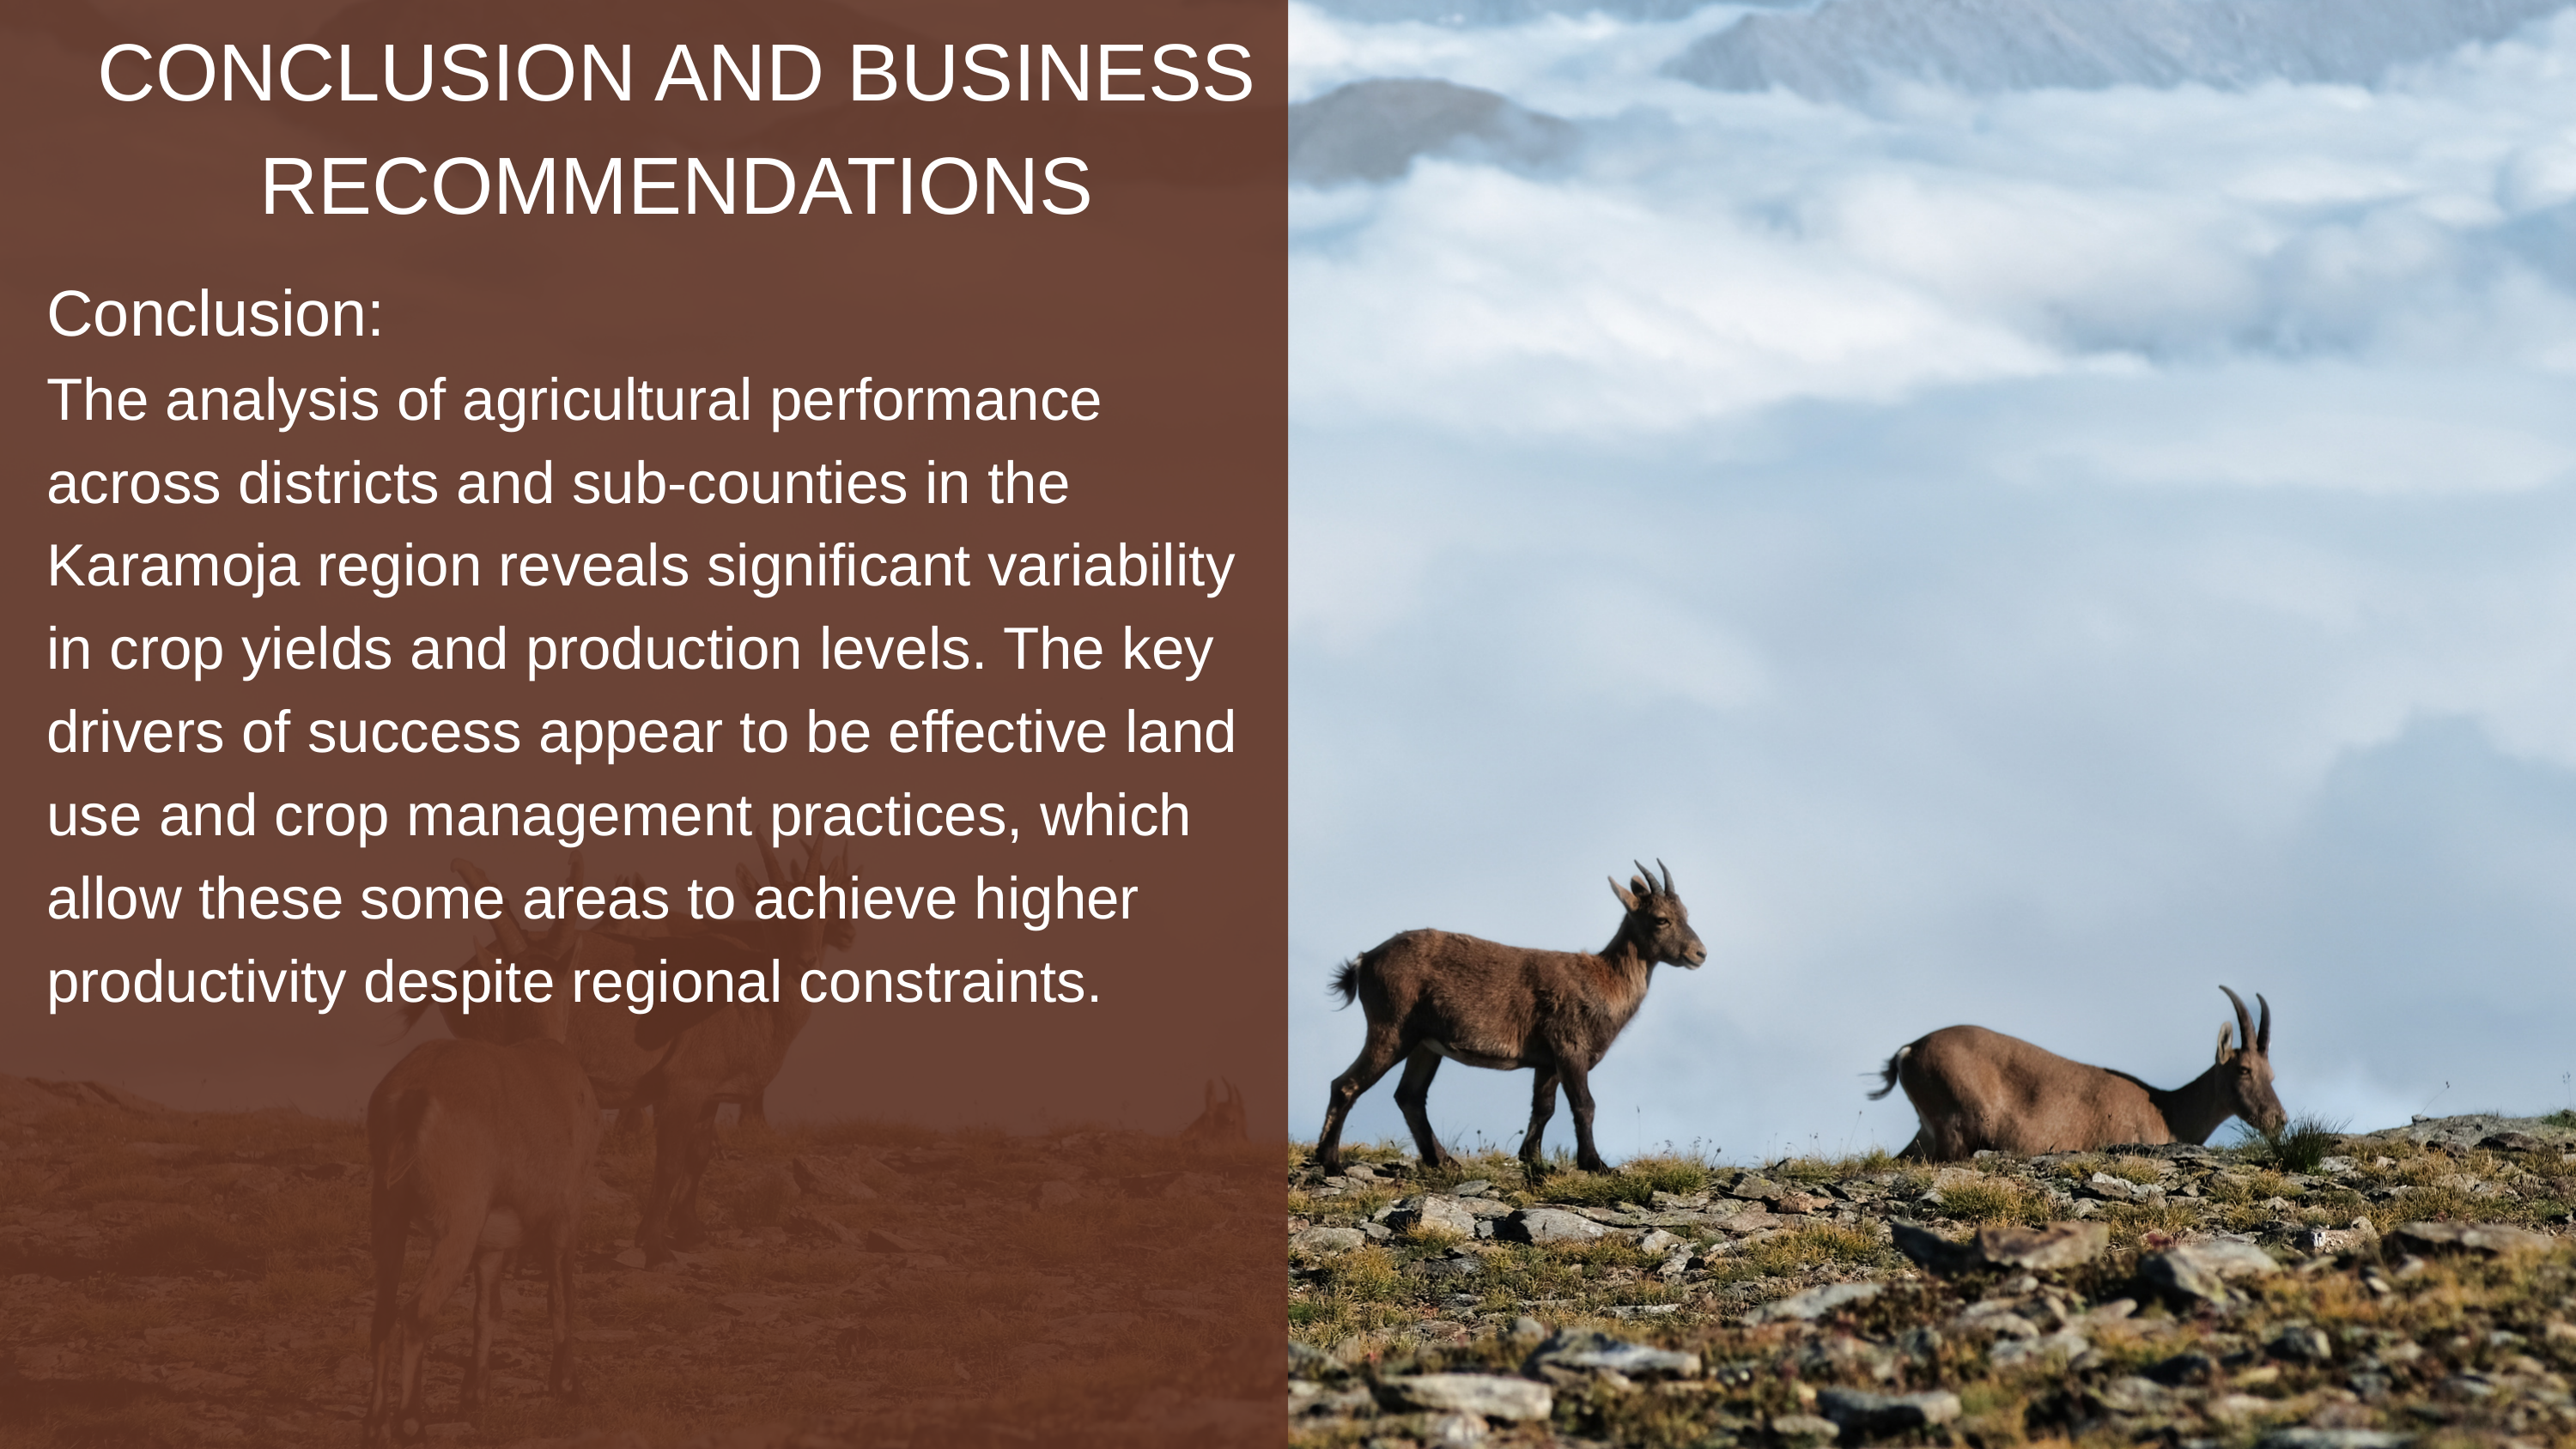

CONCLUSION AND BUSINESS RECOMMENDATIONS
Conclusion:
The analysis of agricultural performance across districts and sub-counties in the Karamoja region reveals significant variability in crop yields and production levels. The key drivers of success appear to be effective land use and crop management practices, which allow these some areas to achieve higher productivity despite regional constraints.